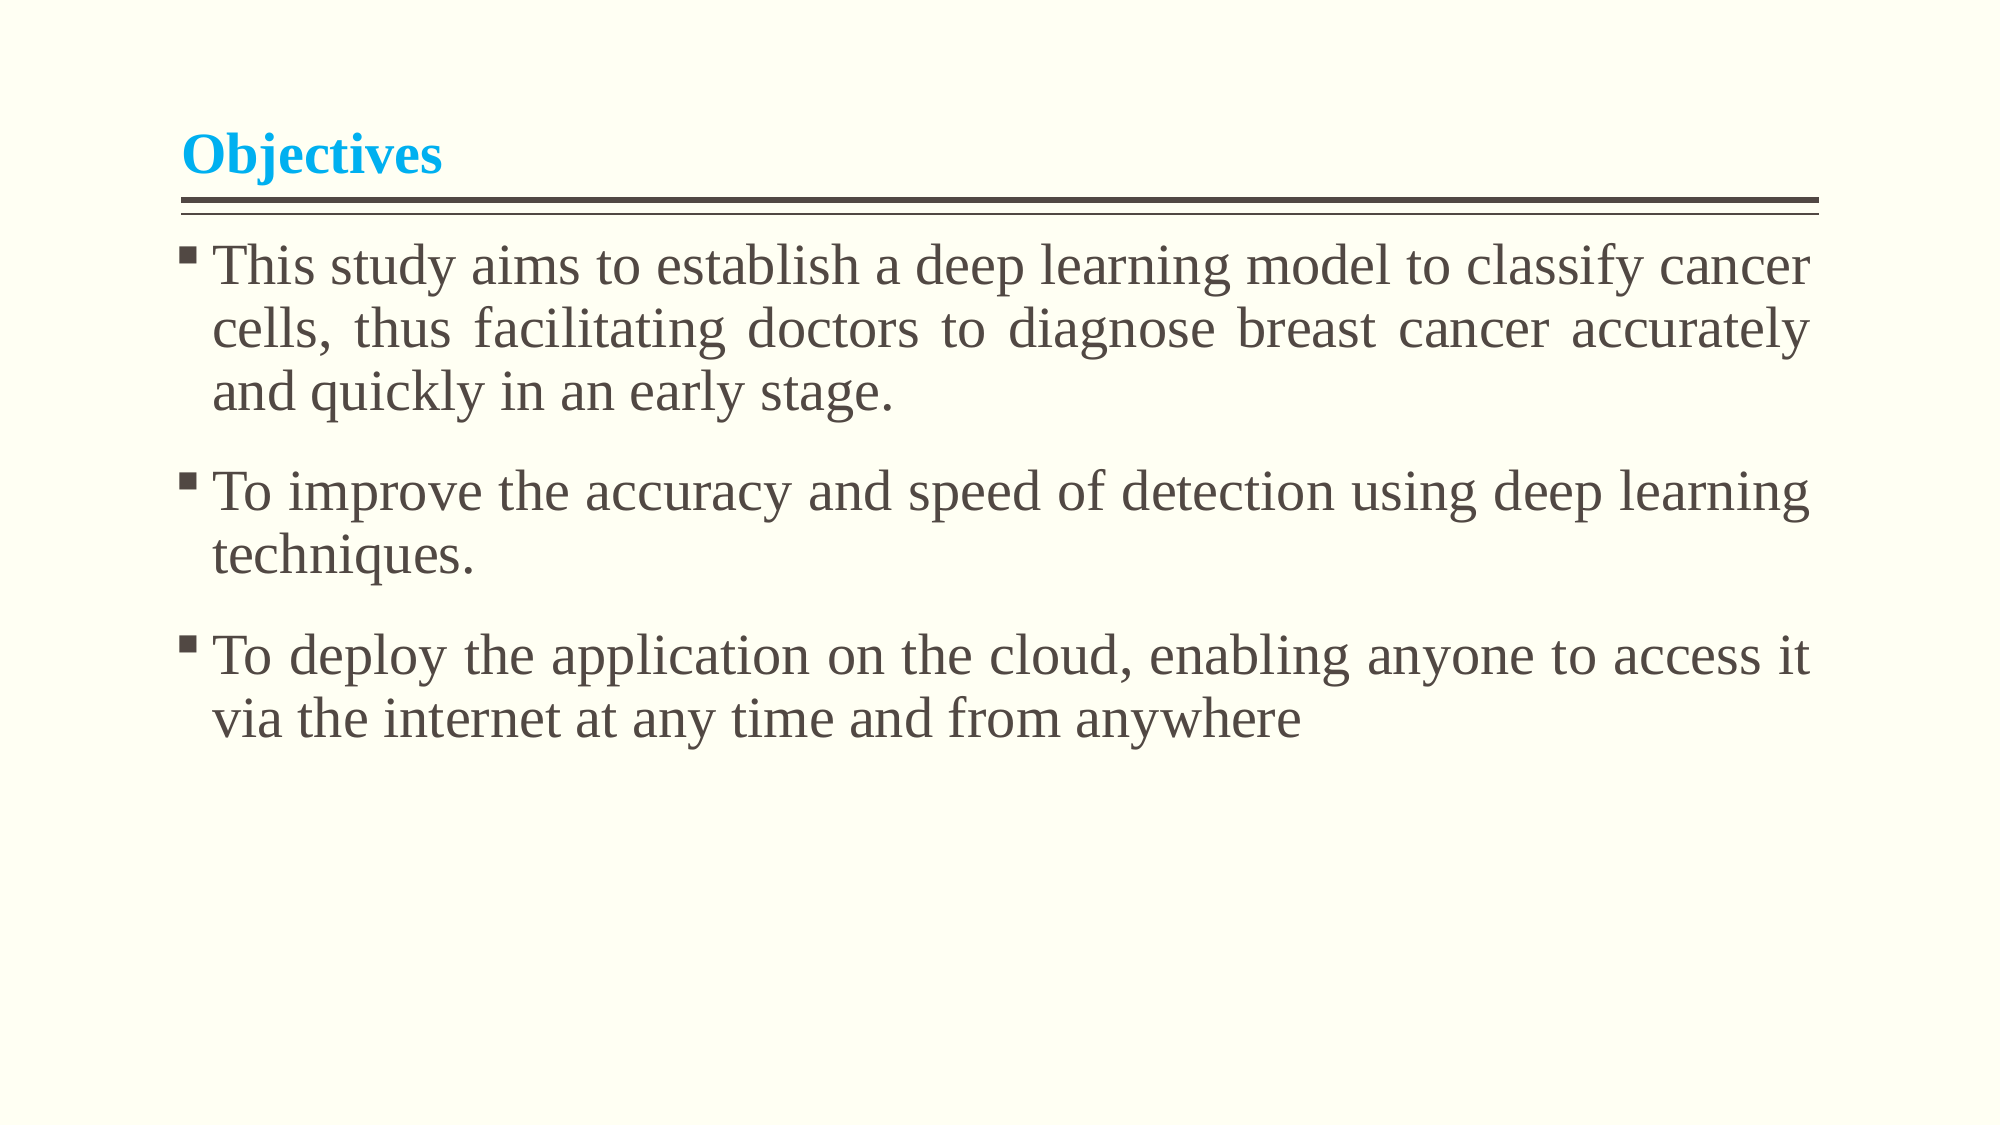

# Objectives
This study aims to establish a deep learning model to classify cancer cells, thus facilitating doctors to diagnose breast cancer accurately and quickly in an early stage.
To improve the accuracy and speed of detection using deep learning techniques.
To deploy the application on the cloud, enabling anyone to access it via the internet at any time and from anywhere